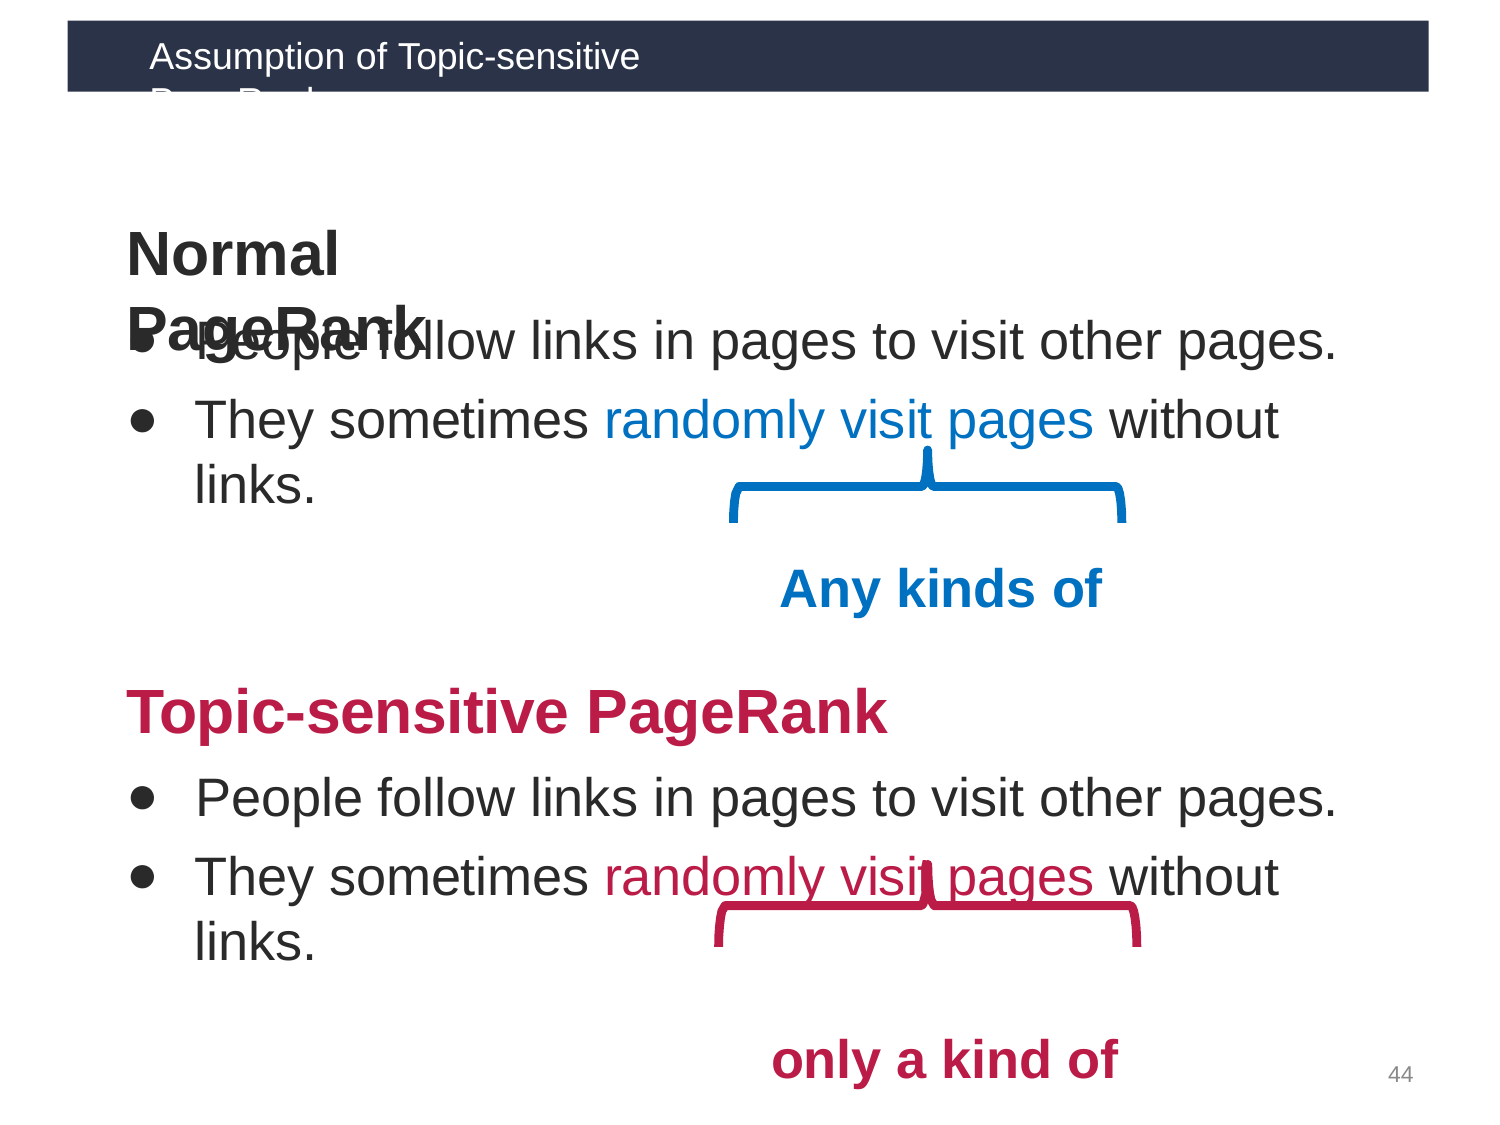

Assumption of Topic-sensitive PageRank
# Normal PageRank
People follow links in pages to visit other pages.
They sometimes randomly visit pages without links.
Any kinds of
Topic-sensitive PageRank
People follow links in pages to visit other pages.
They sometimes randomly visit pages without links.
only a kind of

44